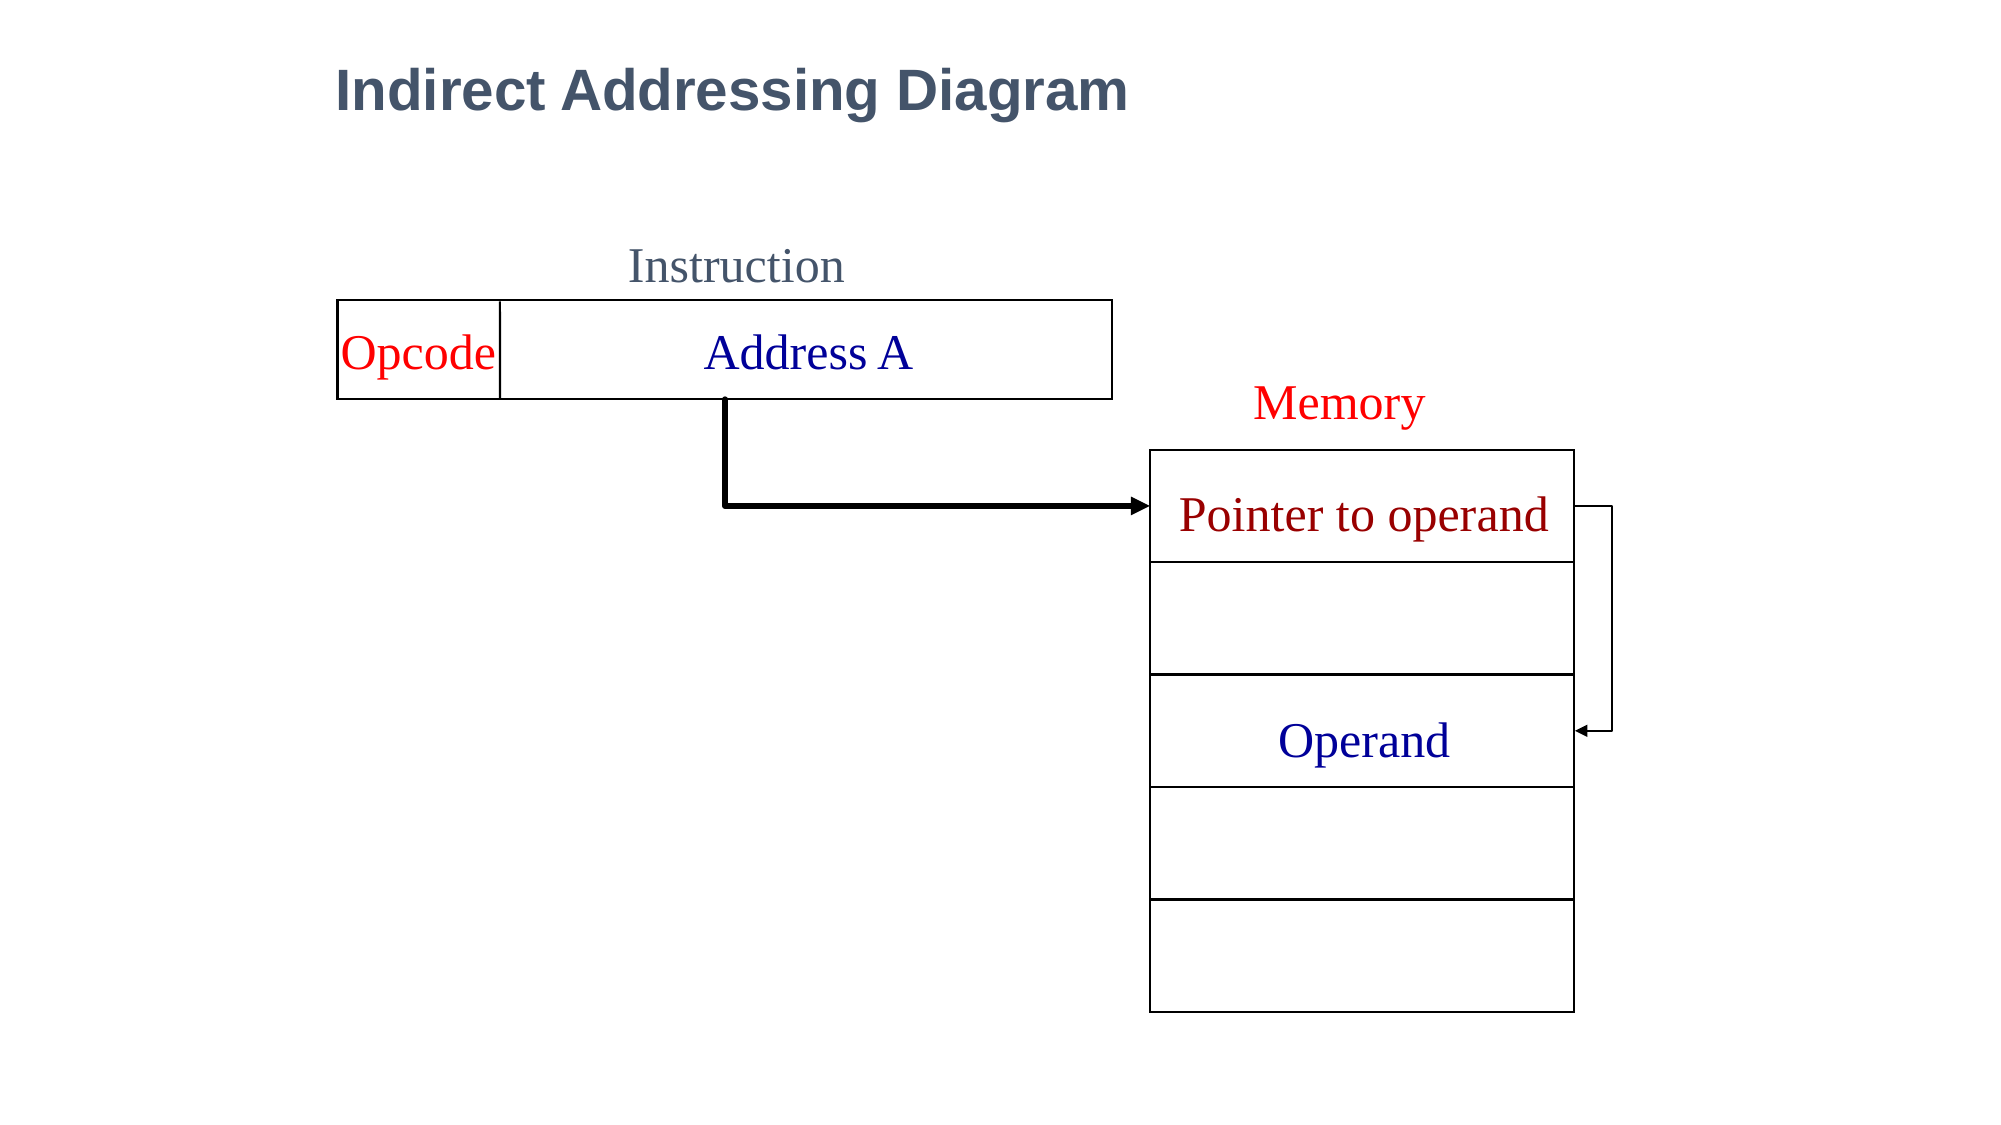

Indirect Addressing Diagram
Instruction

Opcode
Address A
Memory

Pointer to operand

Operand